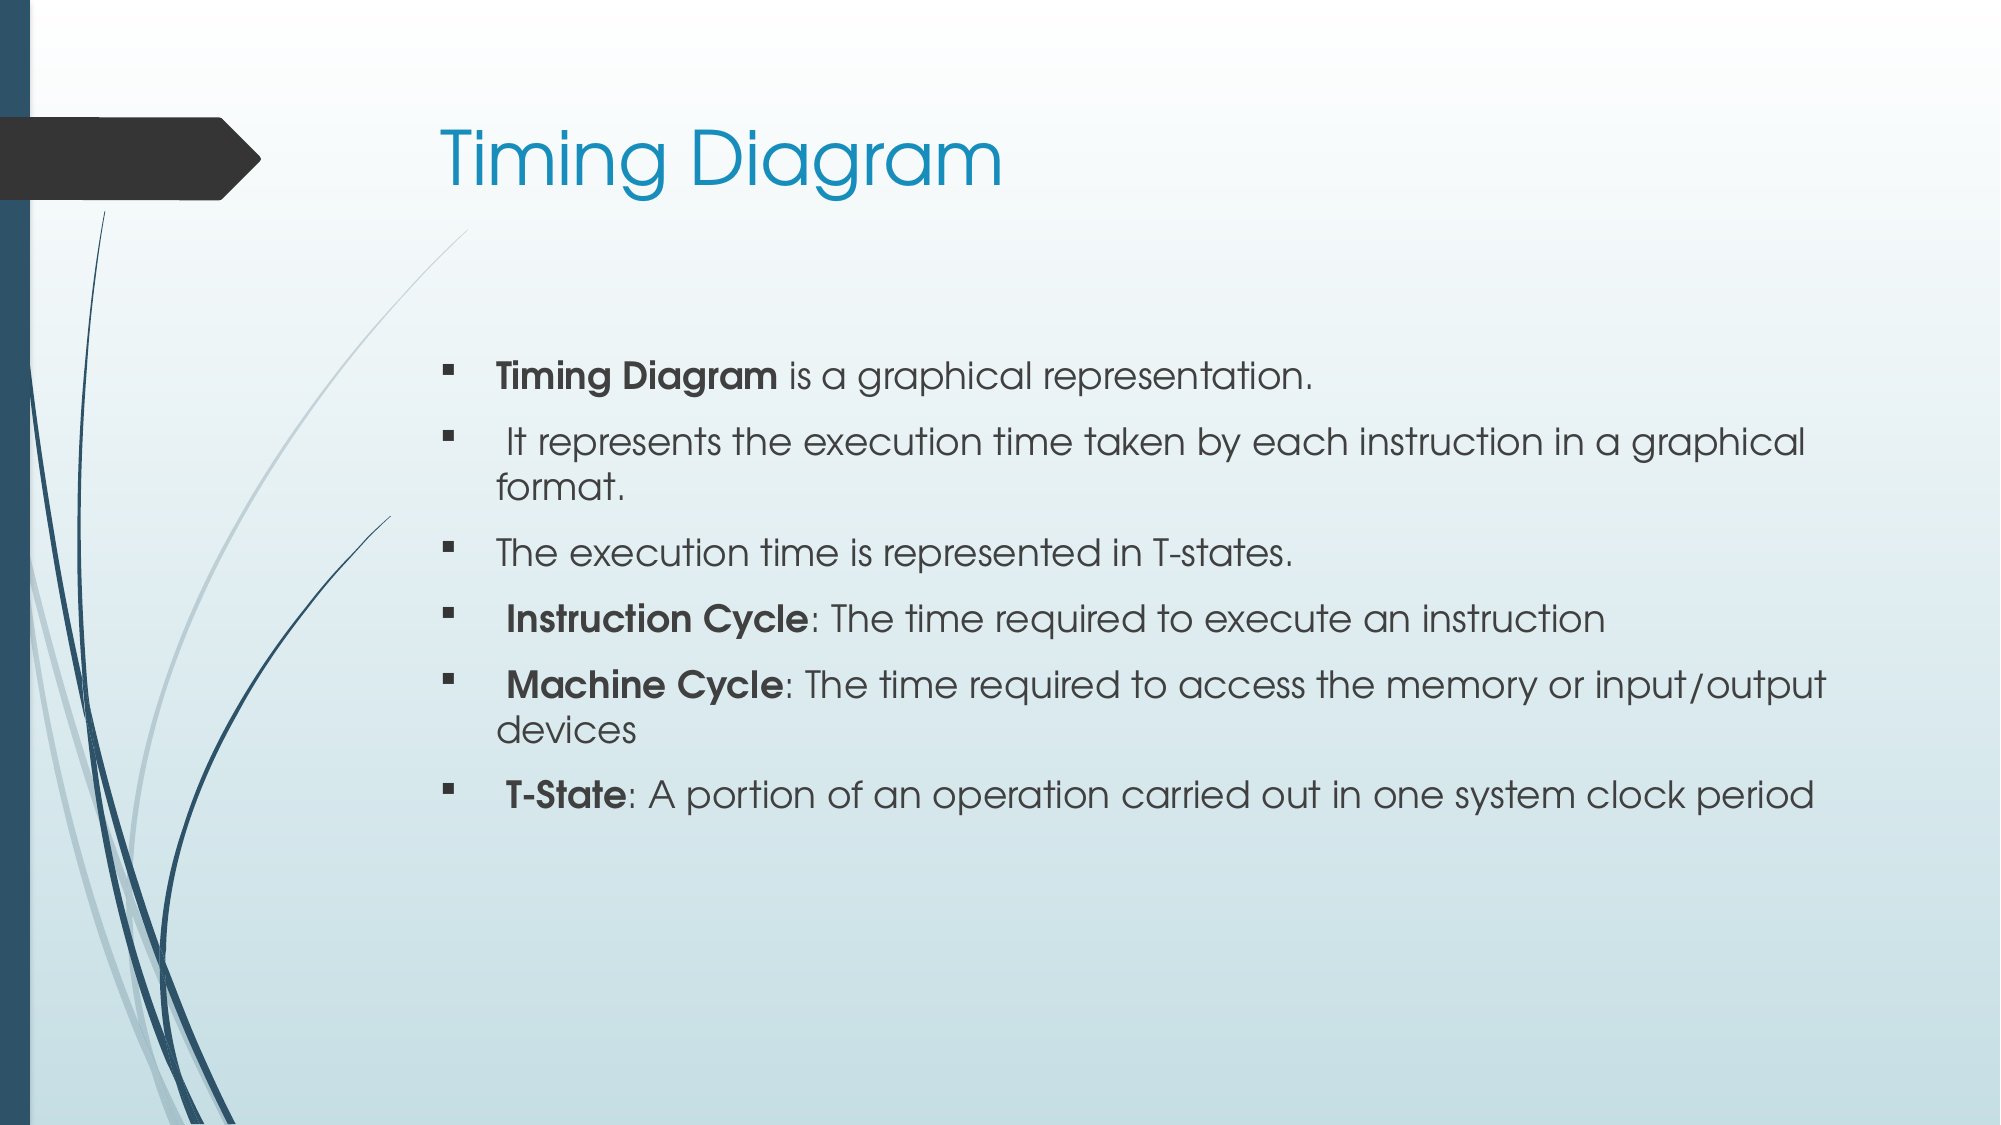

# Timing Diagram

Timing Diagram is a graphical representation.
 It represents the execution time taken by each instruction in a graphical format.
The execution time is represented in T-states.
 Instruction Cycle: The time required to execute an instruction
 Machine Cycle: The time required to access the memory or input/output devices
 T-State: A portion of an operation carried out in one system clock period